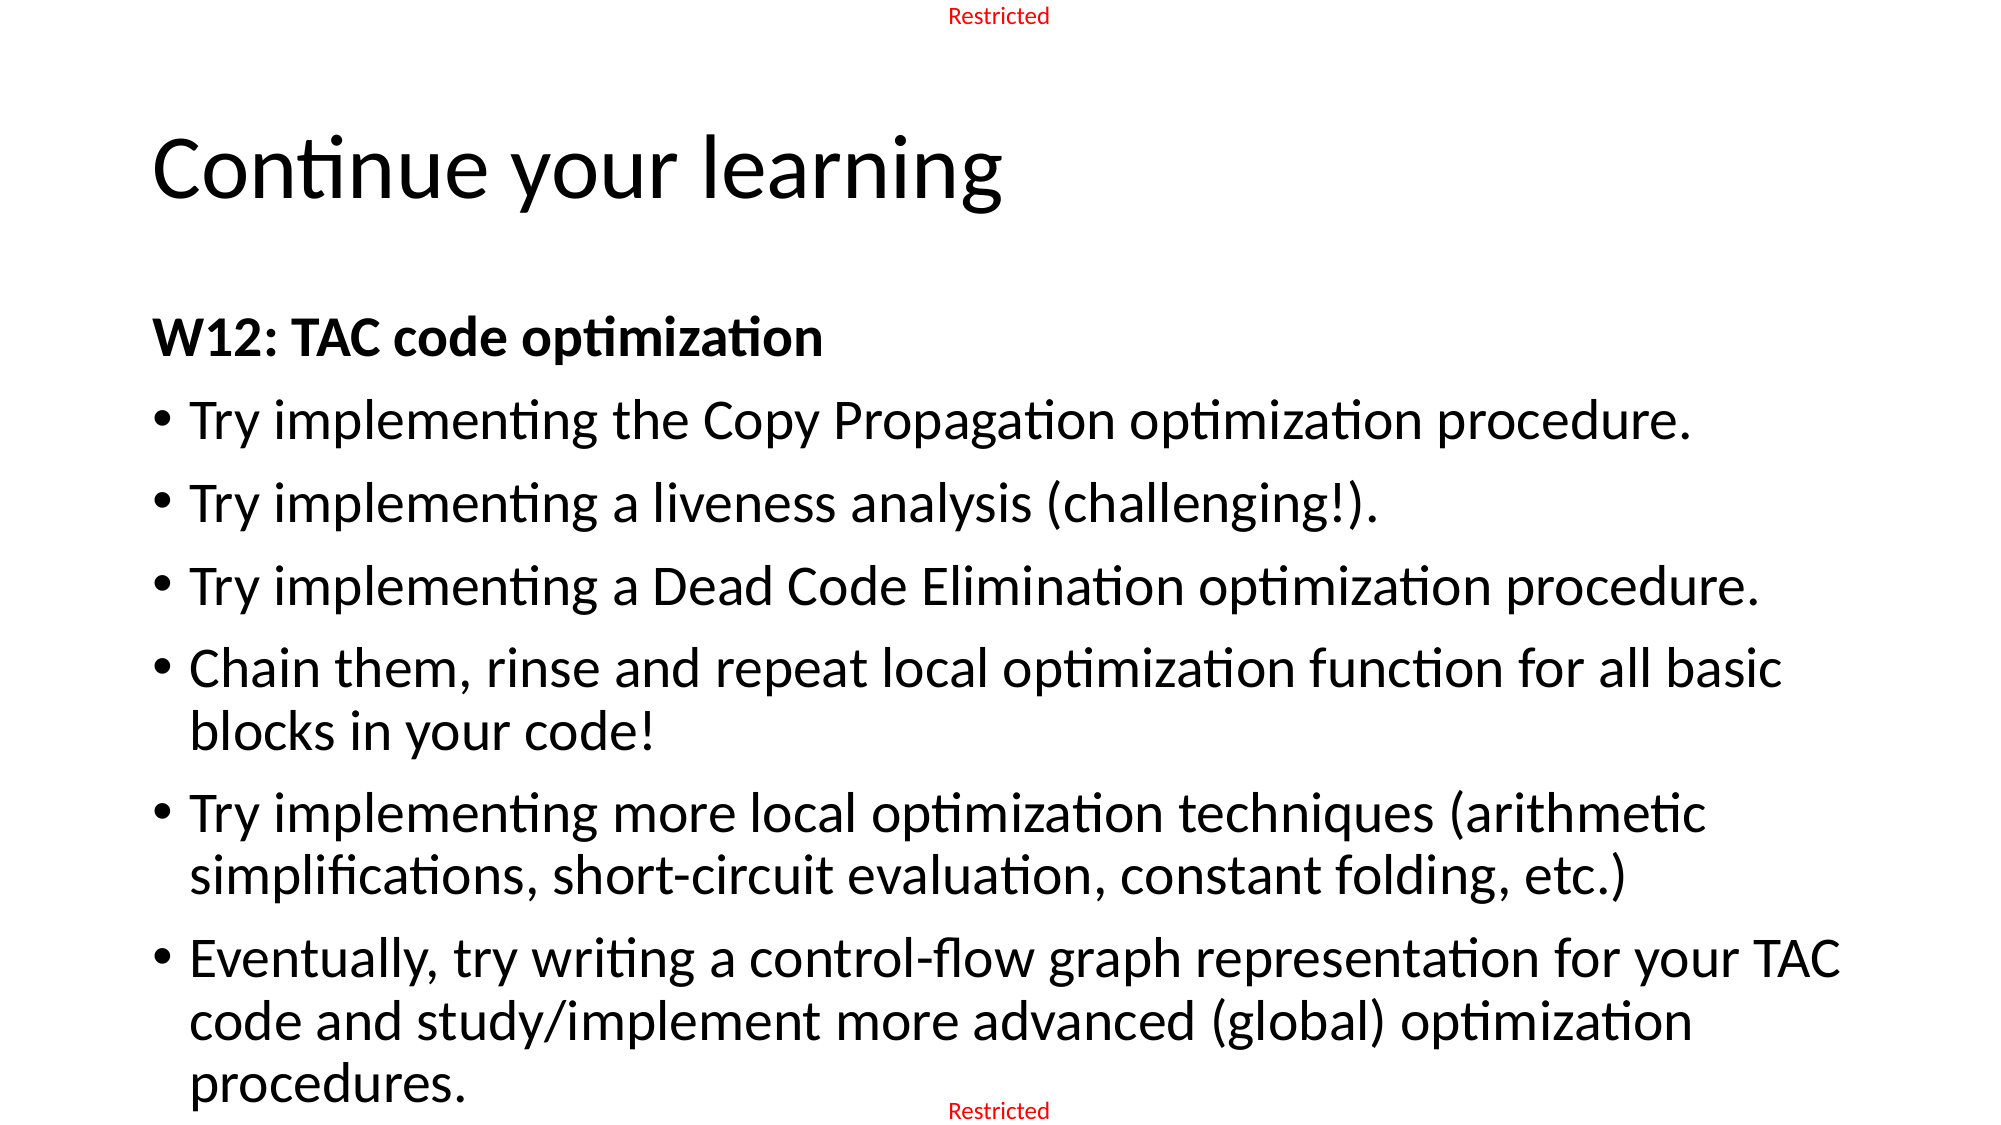

# Continue your learning
W12: TAC code optimization
Try implementing the Copy Propagation optimization procedure.
Try implementing a liveness analysis (challenging!).
Try implementing a Dead Code Elimination optimization procedure.
Chain them, rinse and repeat local optimization function for all basic blocks in your code!
Try implementing more local optimization techniques (arithmetic simplifications, short-circuit evaluation, constant folding, etc.)
Eventually, try writing a control-flow graph representation for your TAC code and study/implement more advanced (global) optimization procedures.